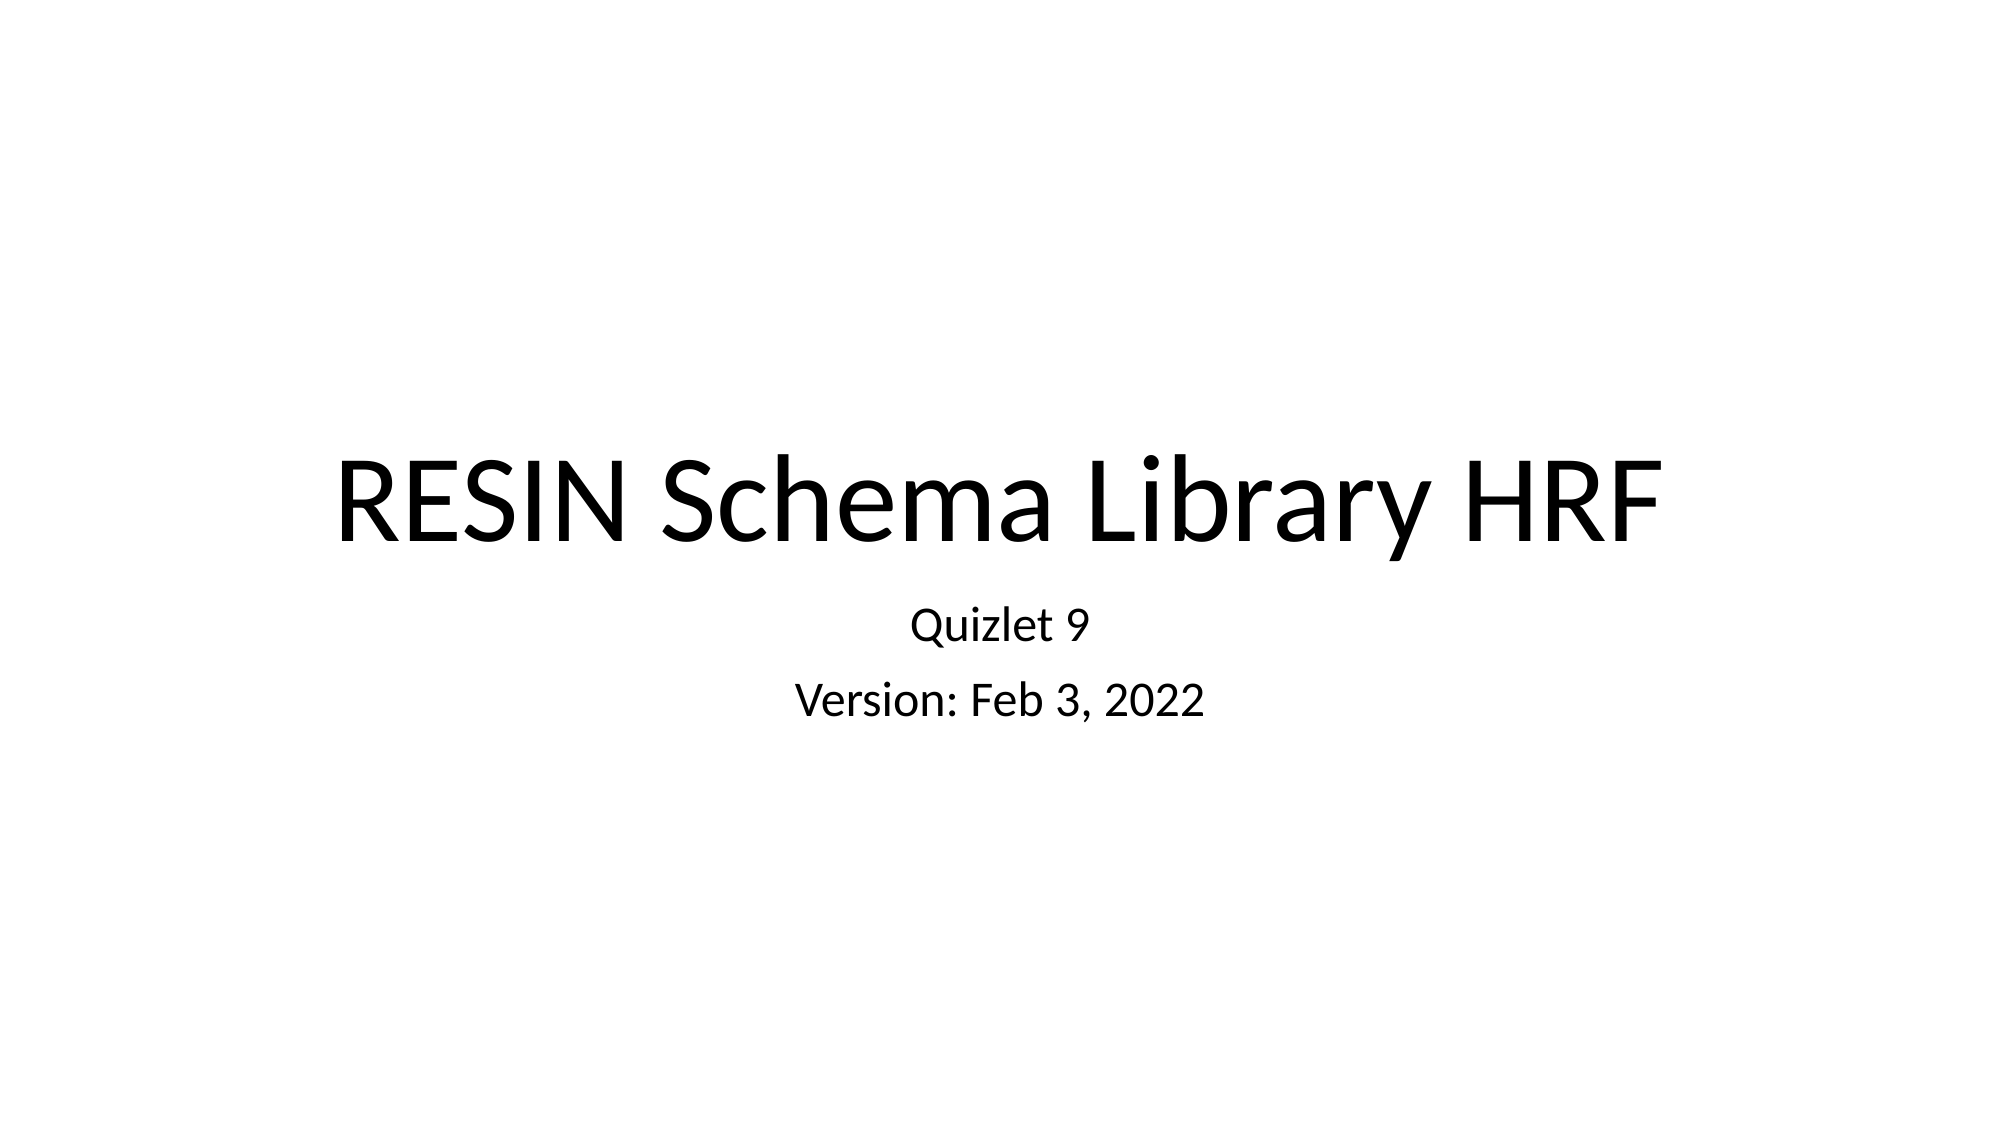

# RESIN Schema Library HRF
Quizlet 9
Version: Feb 3, 2022